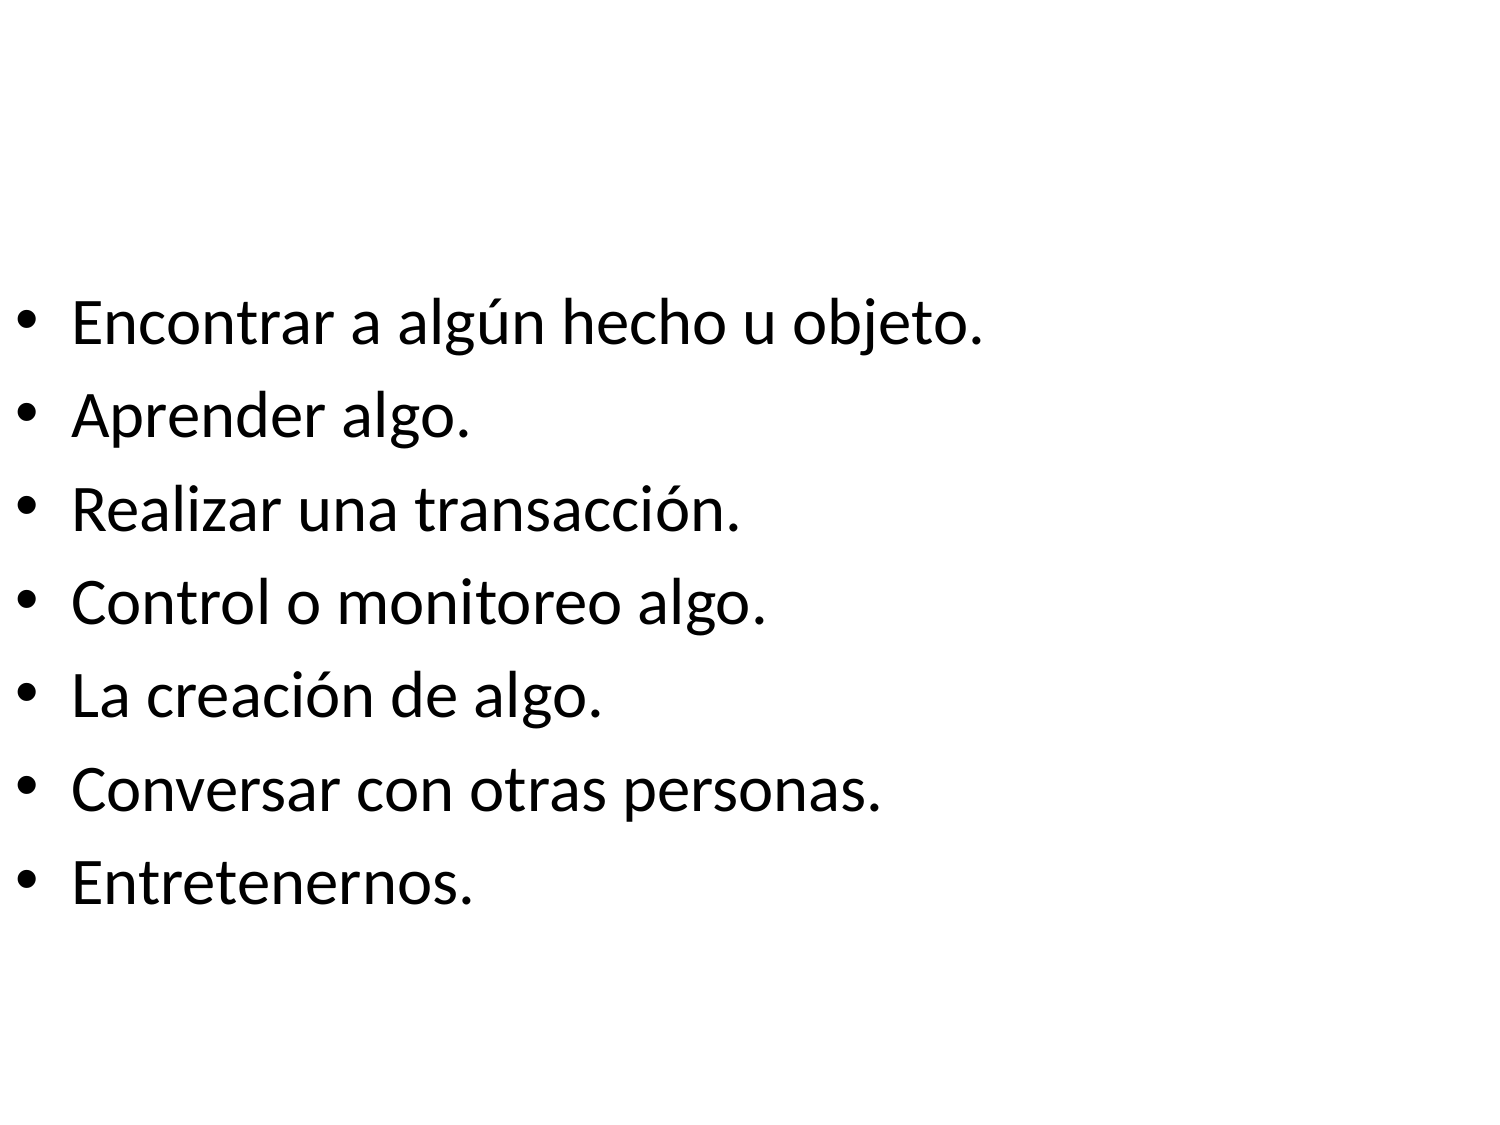

Encontrar a algún hecho u objeto.
Aprender algo.
Realizar una transacción.
Control o monitoreo algo.
La creación de algo.
Conversar con otras personas.
Entretenernos.